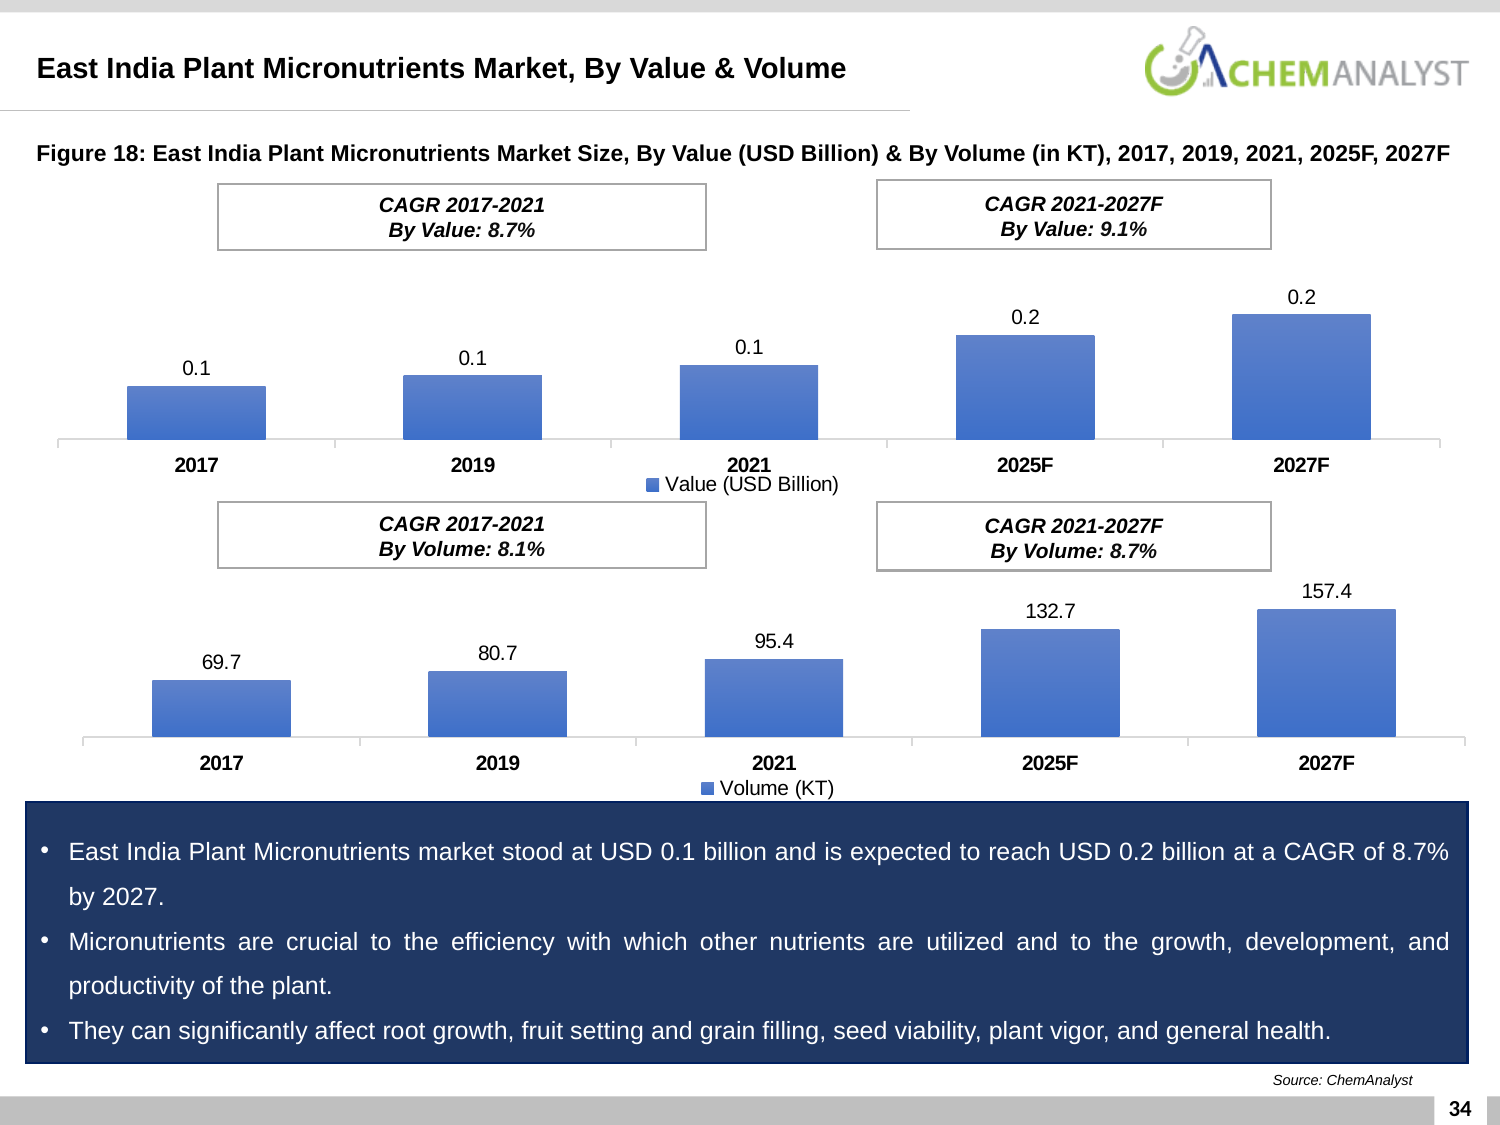

East India Plant Micronutrients Market, By Value & Volume
Figure 18: East India Plant Micronutrients Market Size, By Value (USD Billion) & By Volume (in KT), 2017, 2019, 2021, 2025F, 2027F

CAGR 2021-2027F
By Value: 9.1%

CAGR 2017-2021
By Value: 8.7%

### Chart

| Category | Value (USD Billion) |
|---|---|
| 2017 | 0.09124542000000004 |
| 2019 | 0.1089507056 |
| 2021 | 0.12715862999999997 |
| 2025F | 0.17905016551489547 |
| 2027F | 0.21430149586076064 |
CAGR 2017-2021
By Volume: 8.1%

CAGR 2021-2027F
By Volume: 8.7%

### Chart

| Category | Volume (KT) |
|---|---|
| 2017 | 69.74829212598422 |
| 2019 | 80.74410000000005 |
| 2021 | 95.38339489953628 |
| 2025F | 132.74314667111855 |
| 2027F | 157.44285029494887 |
East India Plant Micronutrients market stood at USD 0.1 billion and is expected to reach USD 0.2 billion at a CAGR of 8.7% by 2027.
Micronutrients are crucial to the efficiency with which other nutrients are utilized and to the growth, development, and productivity of the plant.
They can significantly affect root growth, fruit setting and grain filling, seed viability, plant vigor, and general health.
Source: ChemAnalyst